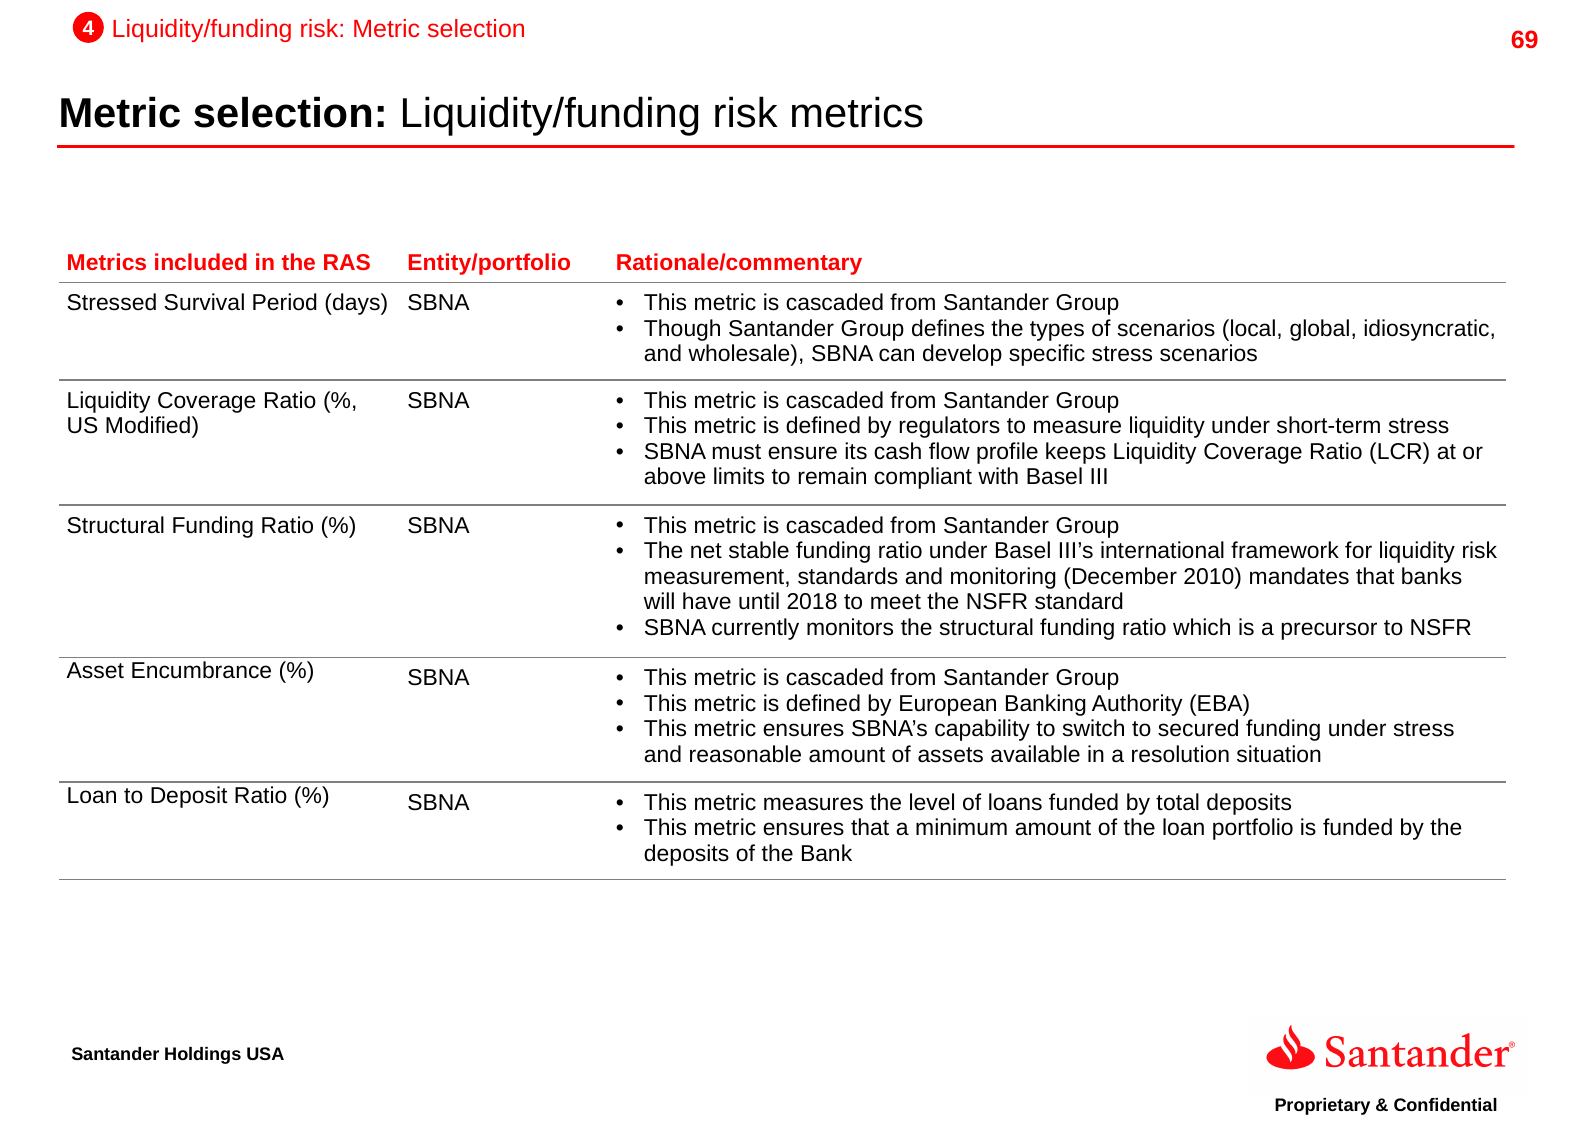

4
Liquidity/funding risk: Metric selection
Metric selection: Liquidity/funding risk metrics
| Metrics included in the RAS | Entity/portfolio | Rationale/commentary |
| --- | --- | --- |
| Stressed Survival Period (days) | SBNA | This metric is cascaded from Santander Group Though Santander Group defines the types of scenarios (local, global, idiosyncratic, and wholesale), SBNA can develop specific stress scenarios |
| Liquidity Coverage Ratio (%, US Modified) | SBNA | This metric is cascaded from Santander Group This metric is defined by regulators to measure liquidity under short-term stress SBNA must ensure its cash flow profile keeps Liquidity Coverage Ratio (LCR) at or above limits to remain compliant with Basel III |
| Structural Funding Ratio (%) | SBNA | This metric is cascaded from Santander Group The net stable funding ratio under Basel III’s international framework for liquidity risk measurement, standards and monitoring (December 2010) mandates that banks will have until 2018 to meet the NSFR standard SBNA currently monitors the structural funding ratio which is a precursor to NSFR |
| Asset Encumbrance (%) | SBNA | This metric is cascaded from Santander Group This metric is defined by European Banking Authority (EBA) This metric ensures SBNA’s capability to switch to secured funding under stress and reasonable amount of assets available in a resolution situation |
| Loan to Deposit Ratio (%) | SBNA | This metric measures the level of loans funded by total deposits This metric ensures that a minimum amount of the loan portfolio is funded by the deposits of the Bank |